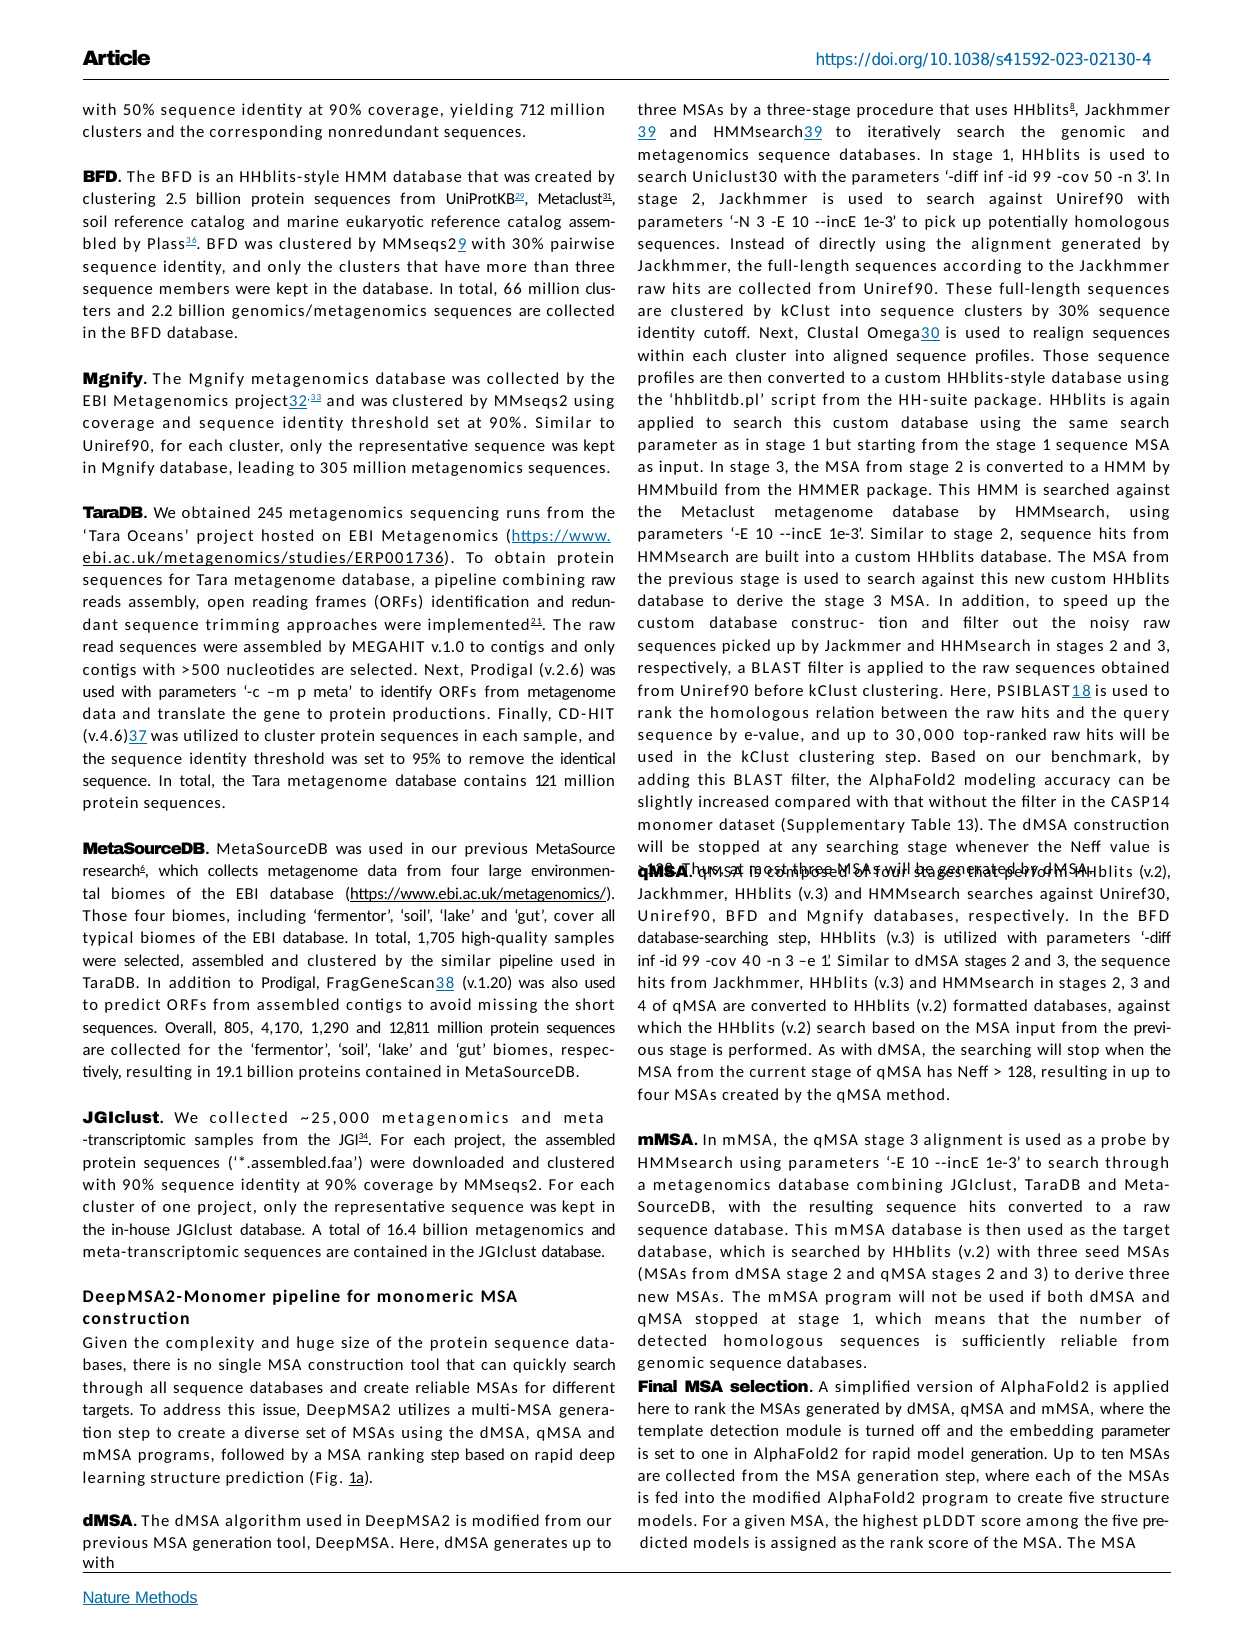

Article
https://doi.org/10.1038/s41592-023-02130-4
with 50% sequence identity at 90% coverage, yielding 712 million clusters and the corresponding nonredundant sequences.
three MSAs by a three-stage procedure that uses HHblits8, Jackhmmer39 and HMMsearch39 to iteratively search the genomic and metagenomics sequence databases. In stage 1, HHblits is used to search Uniclust30 with the parameters ‘-diff inf -id 99 -cov 50 -n 3’. In stage 2, Jackhmmer is used to search against Uniref90 with parameters ‘-N 3 -E 10 --incE 1e-3’ to pick up potentially homologous sequences. Instead of directly using the alignment generated by Jackhmmer, the full-length sequences according to the Jackhmmer raw hits are collected from Uniref90. These full-length sequences are clustered by kClust into sequence clusters by 30% sequence identity cutoff. Next, Clustal Omega30 is used to realign sequences within each cluster into aligned sequence profiles. Those sequence profiles are then converted to a custom HHblits-style database using the ‘hhblitdb.pl’ script from the HH-suite package. HHblits is again applied to search this custom database using the same search parameter as in stage 1 but starting from the stage 1 sequence MSA as input. In stage 3, the MSA from stage 2 is converted to a HMM by HMMbuild from the HMMER package. This HMM is searched against the Metaclust metagenome database by HMMsearch, using parameters ‘-E 10 --incE 1e-3’. Similar to stage 2, sequence hits from HMMsearch are built into a custom HHblits database. The MSA from the previous stage is used to search against this new custom HHblits database to derive the stage 3 MSA. In addition, to speed up the custom database construc- tion and filter out the noisy raw sequences picked up by Jackmmer and HHMsearch in stages 2 and 3, respectively, a BLAST filter is applied to the raw sequences obtained from Uniref90 before kClust clustering. Here, PSIBLAST18 is used to rank the homologous relation between the raw hits and the query sequence by e-value, and up to 30,000 top-ranked raw hits will be used in the kClust clustering step. Based on our benchmark, by adding this BLAST filter, the AlphaFold2 modeling accuracy can be slightly increased compared with that without the filter in the CASP14 monomer dataset (Supplementary Table 13). The dMSA construction will be stopped at any searching stage whenever the Neff value is >128. Thus, at most three MSAs will be generated by dMSA.
BFD. The BFD is an HHblits-style HMM database that was created by clustering 2.5 billion protein sequences from UniProtKB29, Metaclust31, soil reference catalog and marine eukaryotic reference catalog assem- bled by Plass36. BFD was clustered by MMseqs29 with 30% pairwise sequence identity, and only the clusters that have more than three sequence members were kept in the database. In total, 66 million clus- ters and 2.2 billion genomics/metagenomics sequences are collected in the BFD database.
Mgnify. The Mgnify metagenomics database was collected by the EBI Metagenomics project32,33 and was clustered by MMseqs2 using coverage and sequence identity threshold set at 90%. Similar to Uniref90, for each cluster, only the representative sequence was kept in Mgnify database, leading to 305 million metagenomics sequences.
TaraDB. We obtained 245 metagenomics sequencing runs from the ‘Tara Oceans’ project hosted on EBI Metagenomics (https://www. ebi.ac.uk/metagenomics/studies/ERP001736). To obtain protein sequences for Tara metagenome database, a pipeline combining raw reads assembly, open reading frames (ORFs) identification and redun- dant sequence trimming approaches were implemented21. The raw read sequences were assembled by MEGAHIT v.1.0 to contigs and only contigs with >500 nucleotides are selected. Next, Prodigal (v.2.6) was used with parameters ‘-c –m p meta’ to identify ORFs from metagenome data and translate the gene to protein productions. Finally, CD-HIT (v.4.6)37 was utilized to cluster protein sequences in each sample, and the sequence identity threshold was set to 95% to remove the identical sequence. In total, the Tara metagenome database contains 121 million protein sequences.
MetaSourceDB. MetaSourceDB was used in our previous MetaSource research6, which collects metagenome data from four large environmen- tal biomes of the EBI database (https://www.ebi.ac.uk/metagenomics/). Those four biomes, including ‘fermentor’, ‘soil’, ‘lake’ and ‘gut’, cover all typical biomes of the EBI database. In total, 1,705 high-quality samples were selected, assembled and clustered by the similar pipeline used in TaraDB. In addition to Prodigal, FragGeneScan38 (v.1.20) was also used to predict ORFs from assembled contigs to avoid missing the short sequences. Overall, 805, 4,170, 1,290 and 12,811 million protein sequences are collected for the ‘fermentor’, ‘soil’, ‘lake’ and ‘gut’ biomes, respec- tively, resulting in 19.1 billion proteins contained in MetaSourceDB.
qMSA. qMSA is composed of four stages that perform HHblits (v.2), Jackhmmer, HHblits (v.3) and HMMsearch searches against Uniref30, Uniref90, BFD and Mgnify databases, respectively. In the BFD database-searching step, HHblits (v.3) is utilized with parameters ‘-diff inf -id 99 -cov 40 -n 3 –e 1’. Similar to dMSA stages 2 and 3, the sequence hits from Jackhmmer, HHblits (v.3) and HMMsearch in stages 2, 3 and 4 of qMSA are converted to HHblits (v.2) formatted databases, against which the HHblits (v.2) search based on the MSA input from the previ- ous stage is performed. As with dMSA, the searching will stop when the MSA from the current stage of qMSA has Neff > 128, resulting in up to four MSAs created by the qMSA method.
JGIclust. We collected ~25,000 metagenomics and meta
-transcriptomic samples from the JGI34. For each project, the assembled protein sequences (‘*.assembled.faa’) were downloaded and clustered with 90% sequence identity at 90% coverage by MMseqs2. For each cluster of one project, only the representative sequence was kept in the in-house JGIclust database. A total of 16.4 billion metagenomics and meta-transcriptomic sequences are contained in the JGIclust database.
mMSA. In mMSA, the qMSA stage 3 alignment is used as a probe by HMMsearch using parameters ‘-E 10 --incE 1e-3’ to search through a metagenomics database combining JGIclust, TaraDB and Meta- SourceDB, with the resulting sequence hits converted to a raw sequence database. This mMSA database is then used as the target database, which is searched by HHblits (v.2) with three seed MSAs (MSAs from dMSA stage 2 and qMSA stages 2 and 3) to derive three new MSAs. The mMSA program will not be used if both dMSA and qMSA stopped at stage 1, which means that the number of detected homologous sequences is sufficiently reliable from genomic sequence databases.
DeepMSA2-Monomer pipeline for monomeric MSA construction
Given the complexity and huge size of the protein sequence data- bases, there is no single MSA construction tool that can quickly search through all sequence databases and create reliable MSAs for different targets. To address this issue, DeepMSA2 utilizes a multi-MSA genera- tion step to create a diverse set of MSAs using the dMSA, qMSA and mMSA programs, followed by a MSA ranking step based on rapid deep learning structure prediction (Fig. 1a).
Final MSA selection. A simplified version of AlphaFold2 is applied here to rank the MSAs generated by dMSA, qMSA and mMSA, where the template detection module is turned off and the embedding parameter is set to one in AlphaFold2 for rapid model generation. Up to ten MSAs are collected from the MSA generation step, where each of the MSAs is fed into the modified AlphaFold2 program to create five structure models. For a given MSA, the highest pLDDT score among the five pre-
dMSA. The dMSA algorithm used in DeepMSA2 is modified from our
previous MSA generation tool, DeepMSA. Here, dMSA generates up to	dicted models is assigned as the rank score of the MSA. The MSA with
Nature Methods